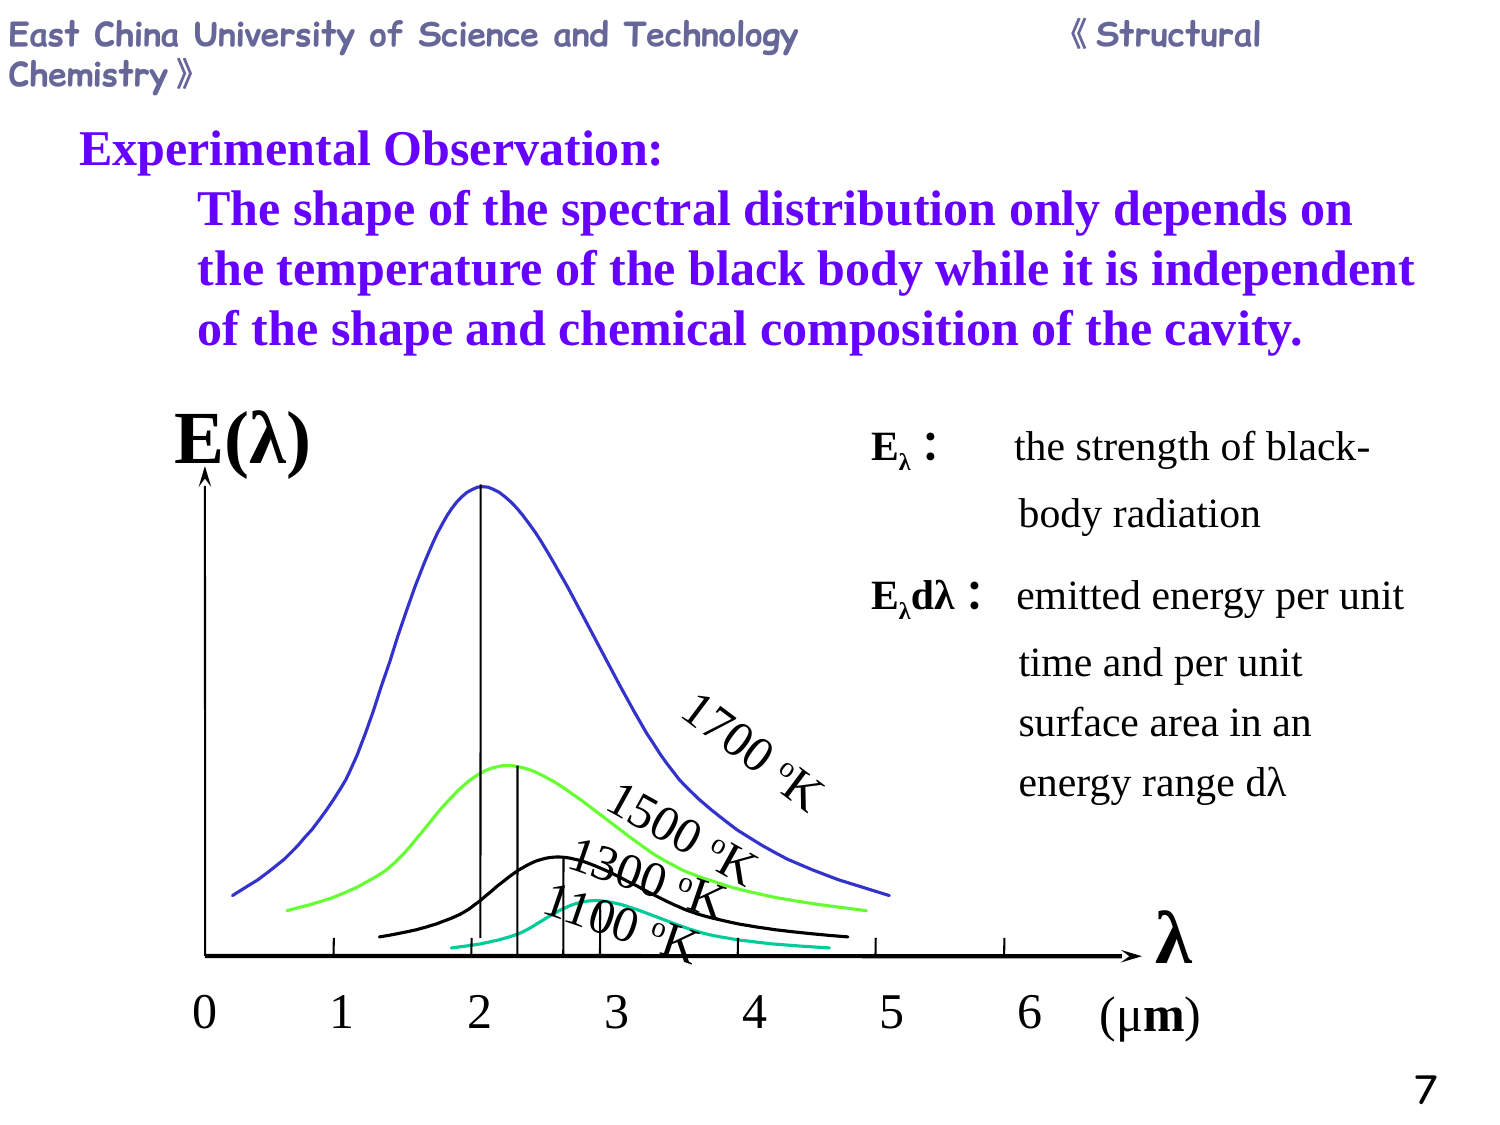

Experimental Observation:
The shape of the spectral distribution only depends on the temperature of the black body while it is independent of the shape and chemical composition of the cavity.

E(λ)
Eλ：　the strength of black-body radiation
Eλdλ：emitted energy per unit time and per unit surface area in an energy range dλ

1700 oK

1500 oK
1300 oK

λ
1100 oK

0         1         2         3         4         5         6
(μm)